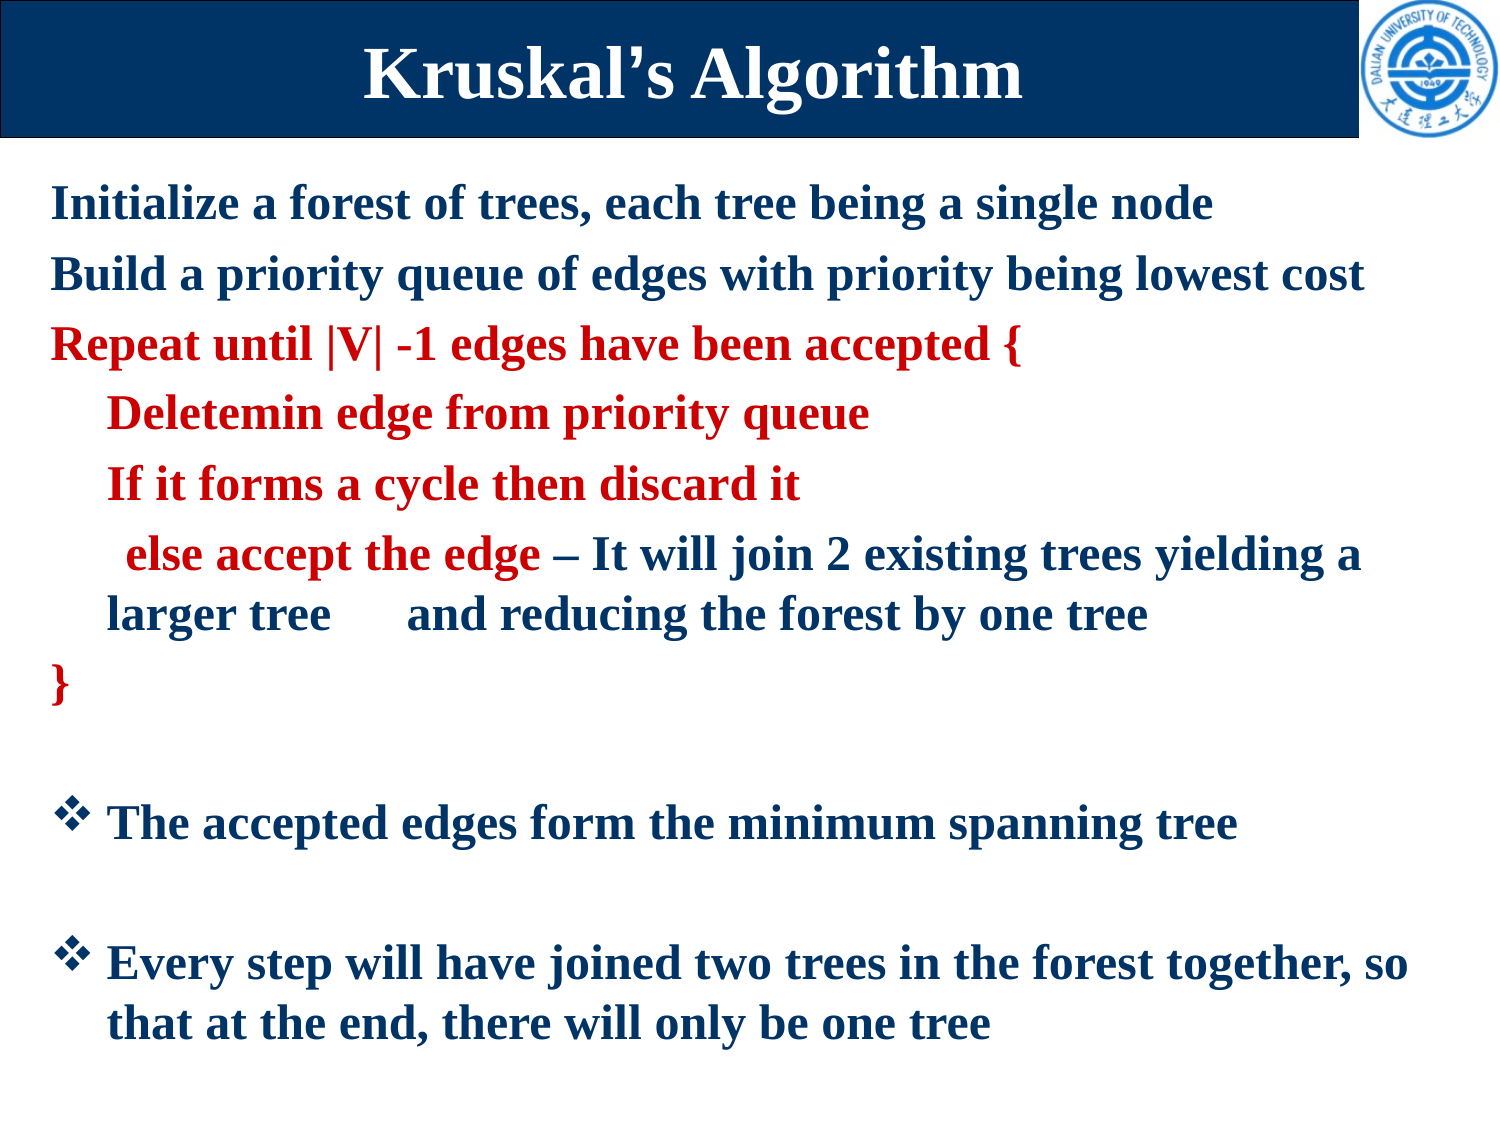

# Kruskal’s Algorithm
Initialize a forest of trees, each tree being a single node
Build a priority queue of edges with priority being lowest cost
Repeat until |V| -1 edges have been accepted {
	Deletemin edge from priority queue
	If it forms a cycle then discard it
      else accept the edge – It will join 2 existing trees yielding a larger tree 	and reducing the forest by one tree
}

The accepted edges form the minimum spanning tree

Every step will have joined two trees in the forest together, so that at the end, there will only be one tree